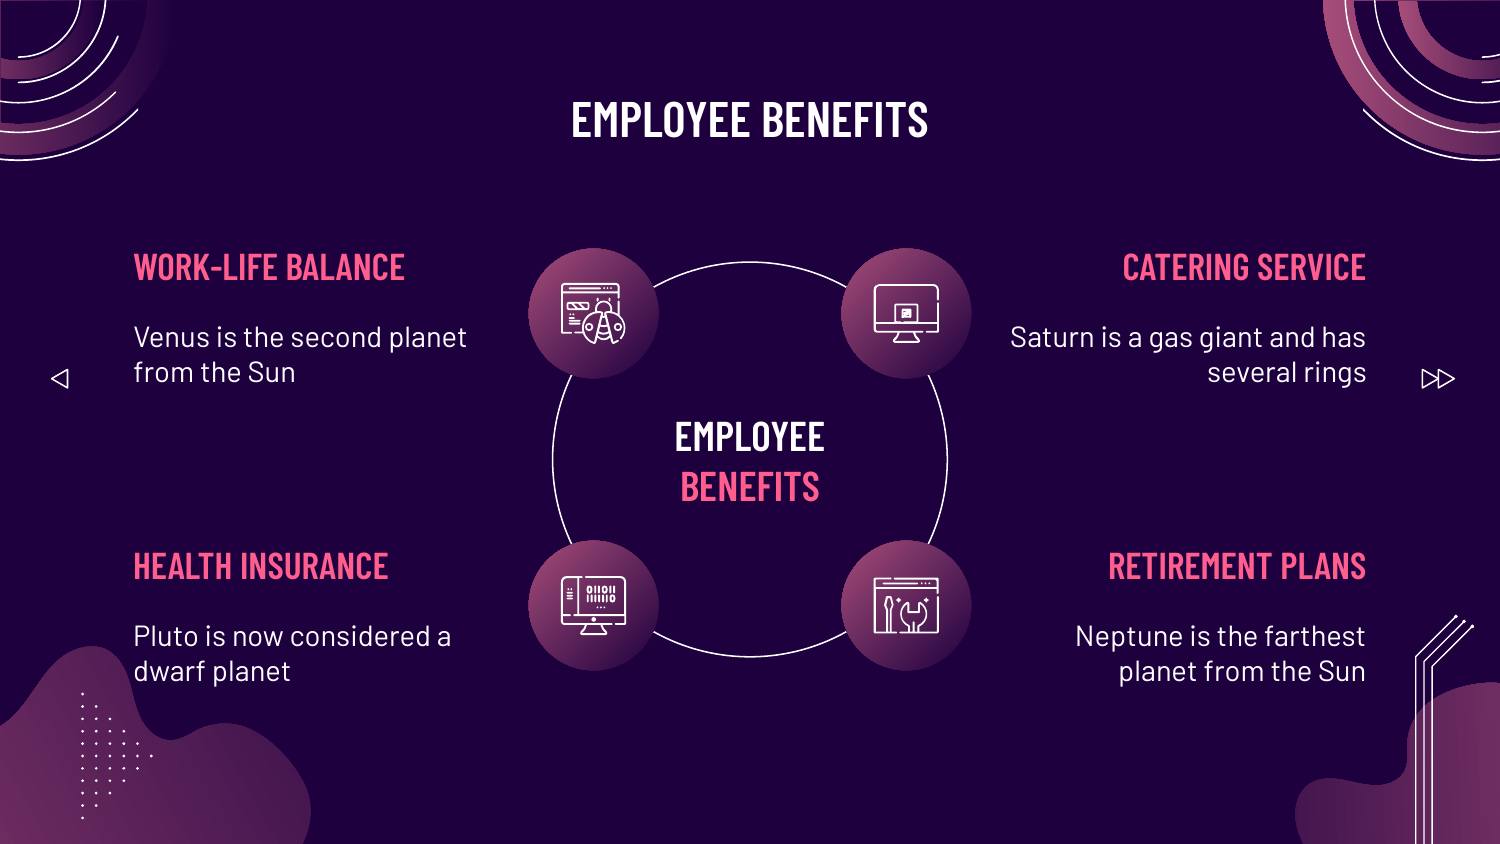

# EMPLOYEE BENEFITS
WORK-LIFE BALANCE
CATERING SERVICE

EMPLOYEE BENEFITS

Venus is the second planet from the Sun
Saturn is a gas giant and has several rings
HEALTH INSURANCE
RETIREMENT PLANS

Pluto is now considered a dwarf planet
Neptune is the farthest planet from the Sun